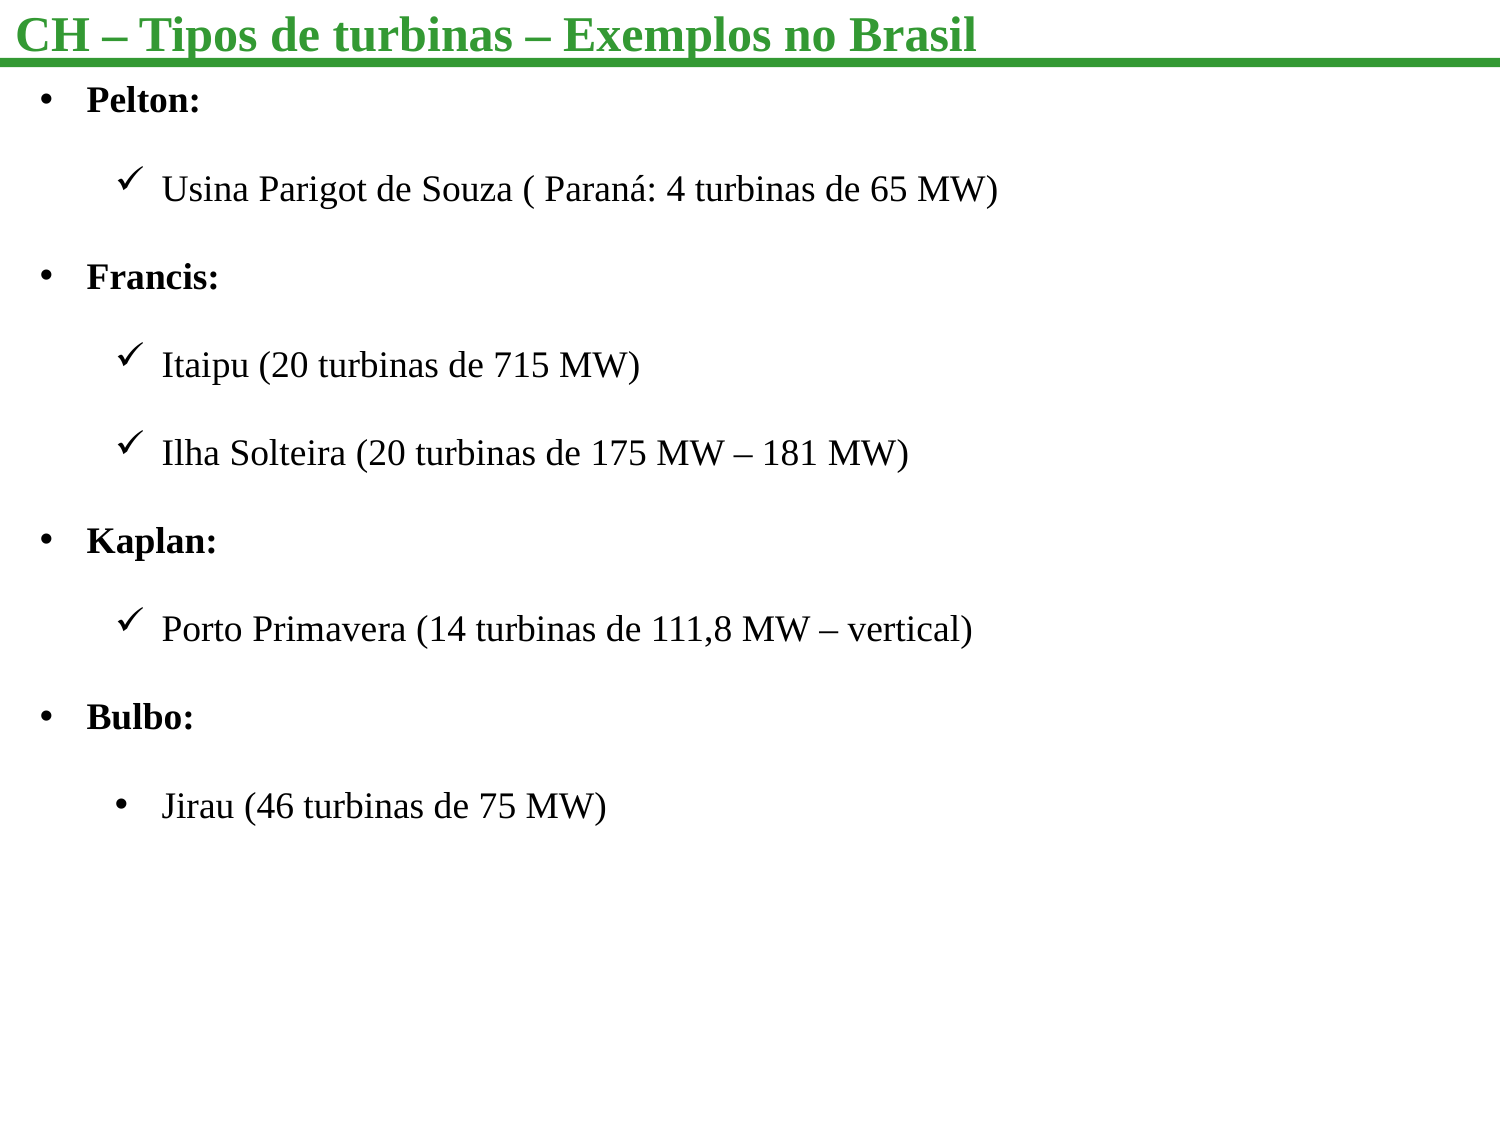

# CH – Tipos de turbinas – Exemplos no Brasil

Pelton:
Usina Parigot de Souza ( Paraná: 4 turbinas de 65 MW)
Francis:
Itaipu (20 turbinas de 715 MW)
Ilha Solteira (20 turbinas de 175 MW – 181 MW)
Kaplan:
Porto Primavera (14 turbinas de 111,8 MW – vertical)
Bulbo:
Jirau (46 turbinas de 75 MW)